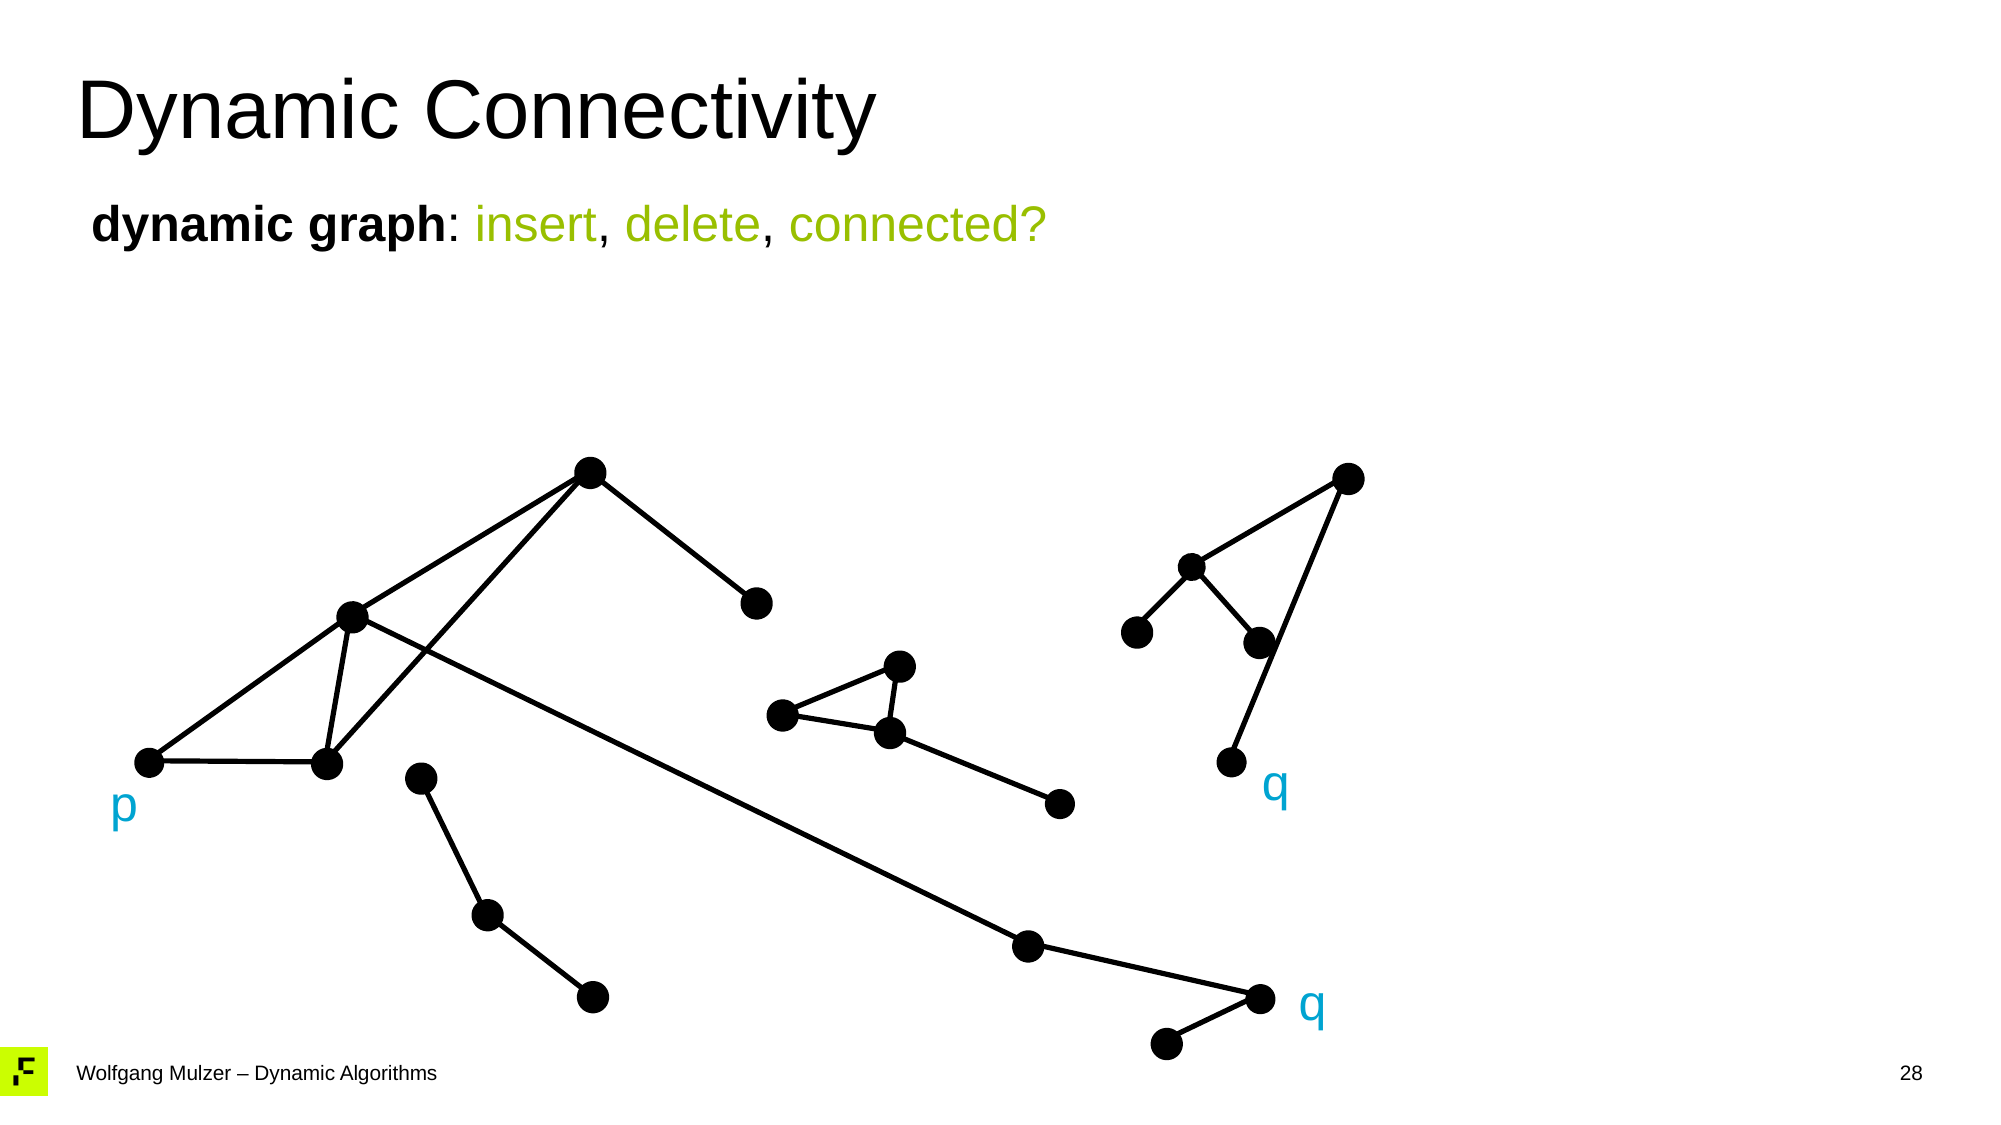

# Dynamic Connectivity
dynamic graph: insert, delete, connected?

q

p

q

28
Wolfgang Mulzer – Dynamic Algorithms